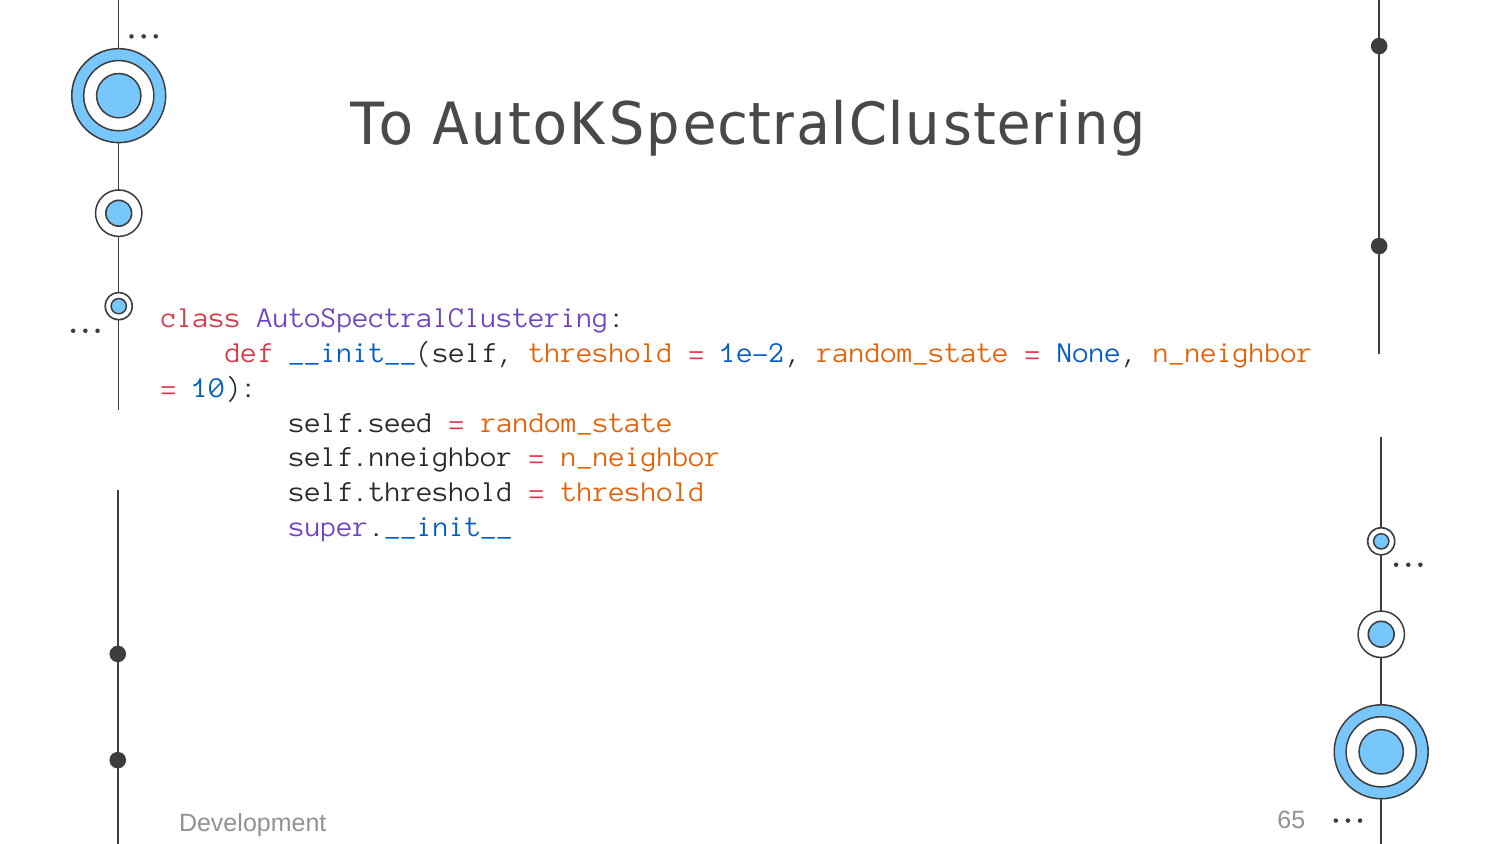

# To AutoKSpectralClustering
class AutoSpectralClustering:
    def __init__(self, threshold = 1e-2, random_state = None, n_neighbor = 10):
        self.seed = random_state
        self.nneighbor = n_neighbor
        self.threshold = threshold
        super.__init__
65
Development